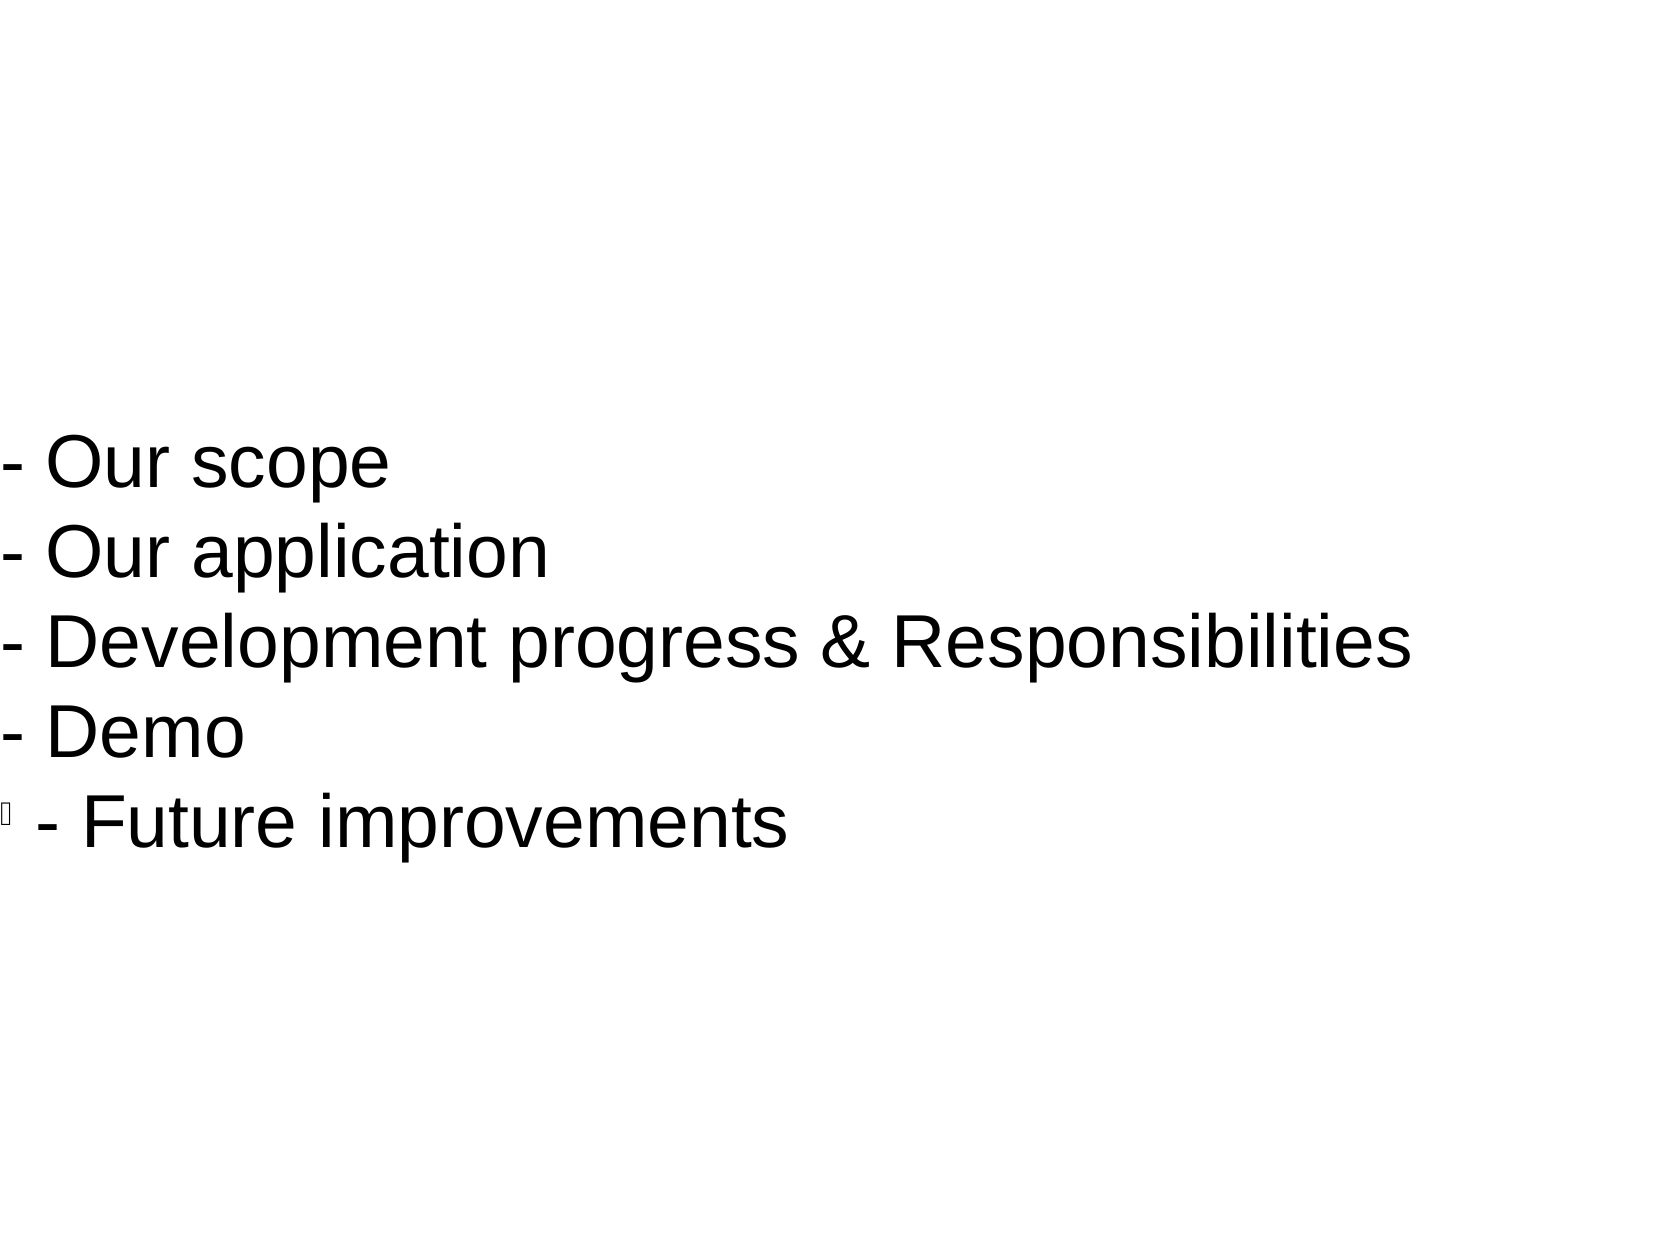

- Our scope
- Our application
- Development progress & Responsibilities
- Demo
- Future improvements